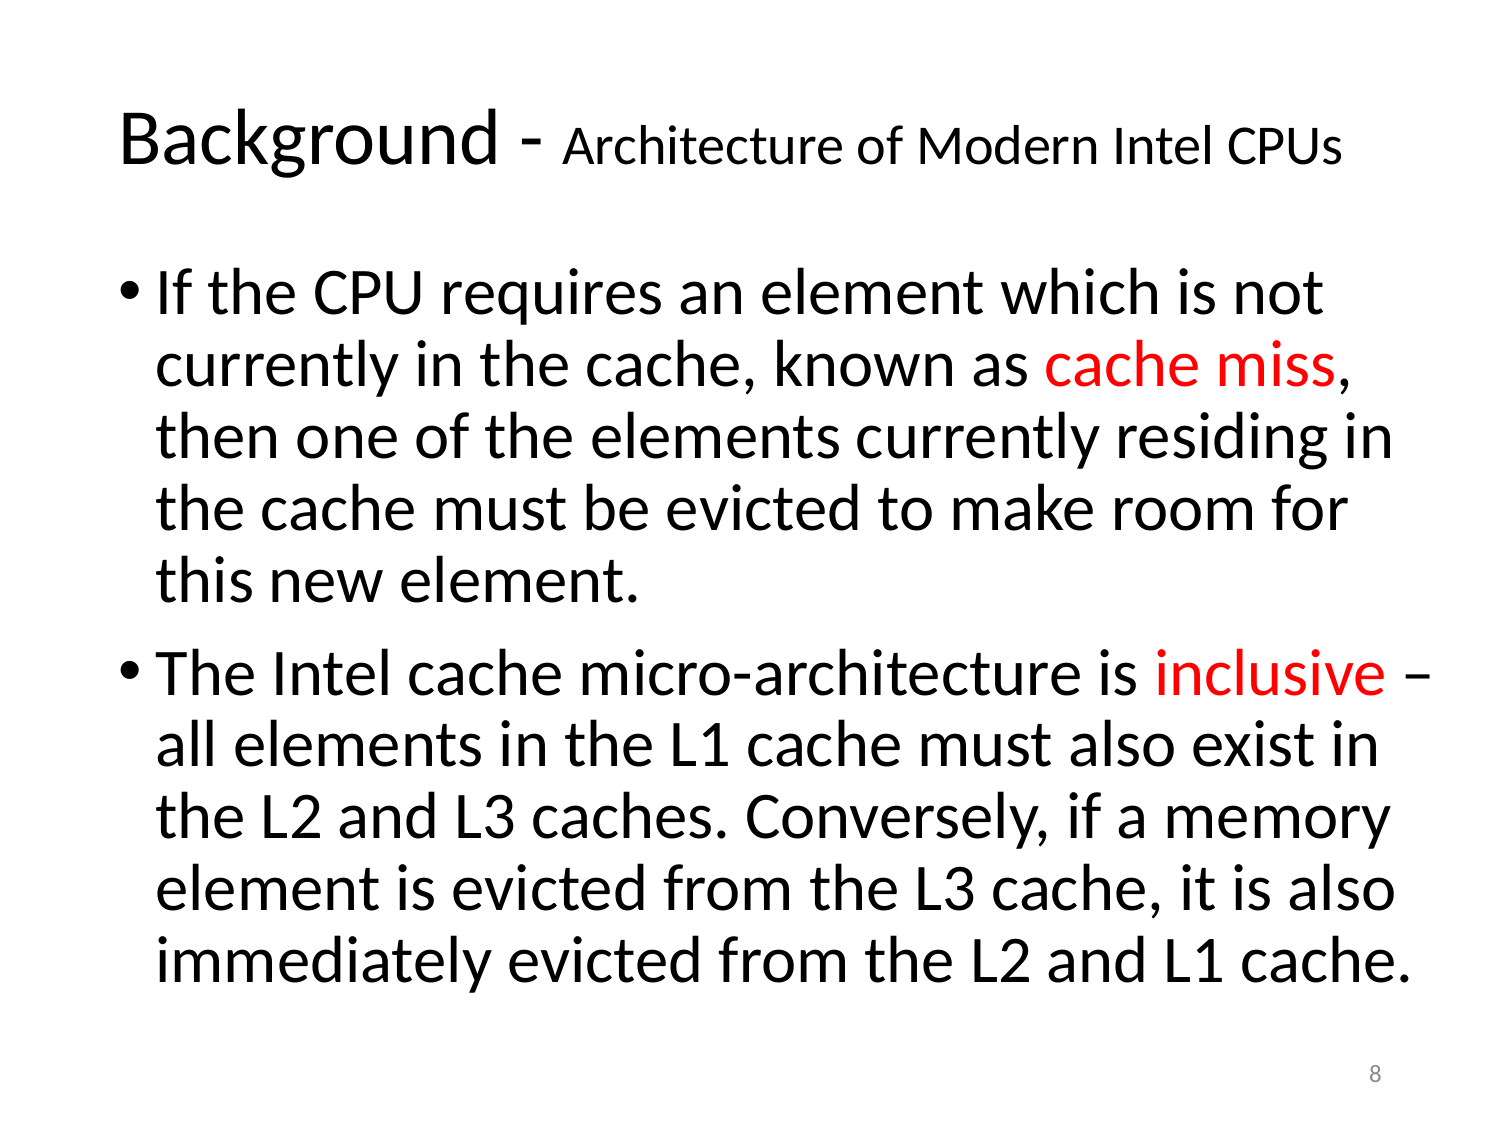

# Background - Architecture of Modern Intel CPUs
If the CPU requires an element which is not currently in the cache, known as cache miss, then one of the elements currently residing in the cache must be evicted to make room for this new element.
The Intel cache micro-architecture is inclusive – all elements in the L1 cache must also exist in the L2 and L3 caches. Conversely, if a memory element is evicted from the L3 cache, it is also immediately evicted from the L2 and L1 cache.

8